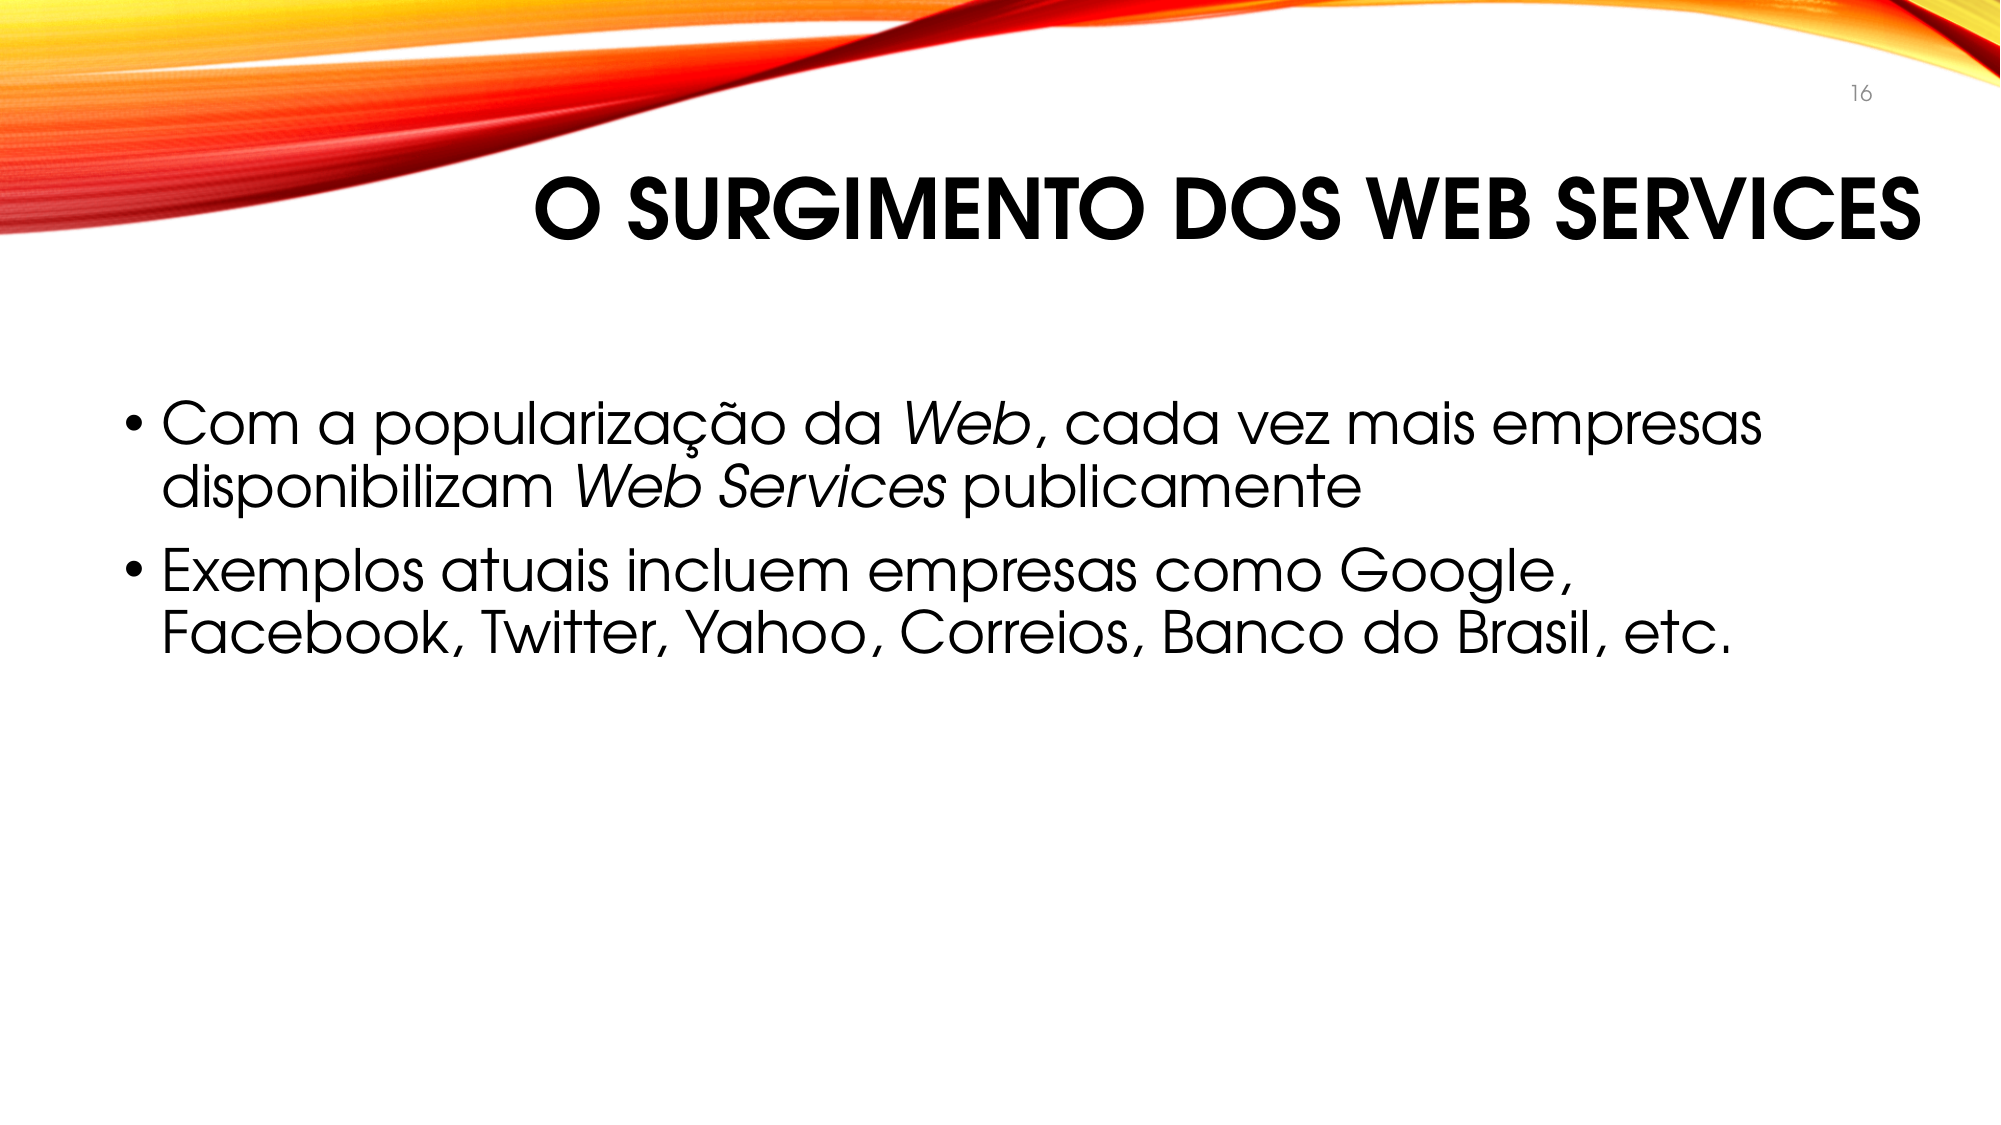

16
# O surgimento dos web services
Com a popularização da Web, cada vez mais empresas disponibilizam Web Services publicamente
Exemplos atuais incluem empresas como Google, Facebook, Twitter, Yahoo, Correios, Banco do Brasil, etc.